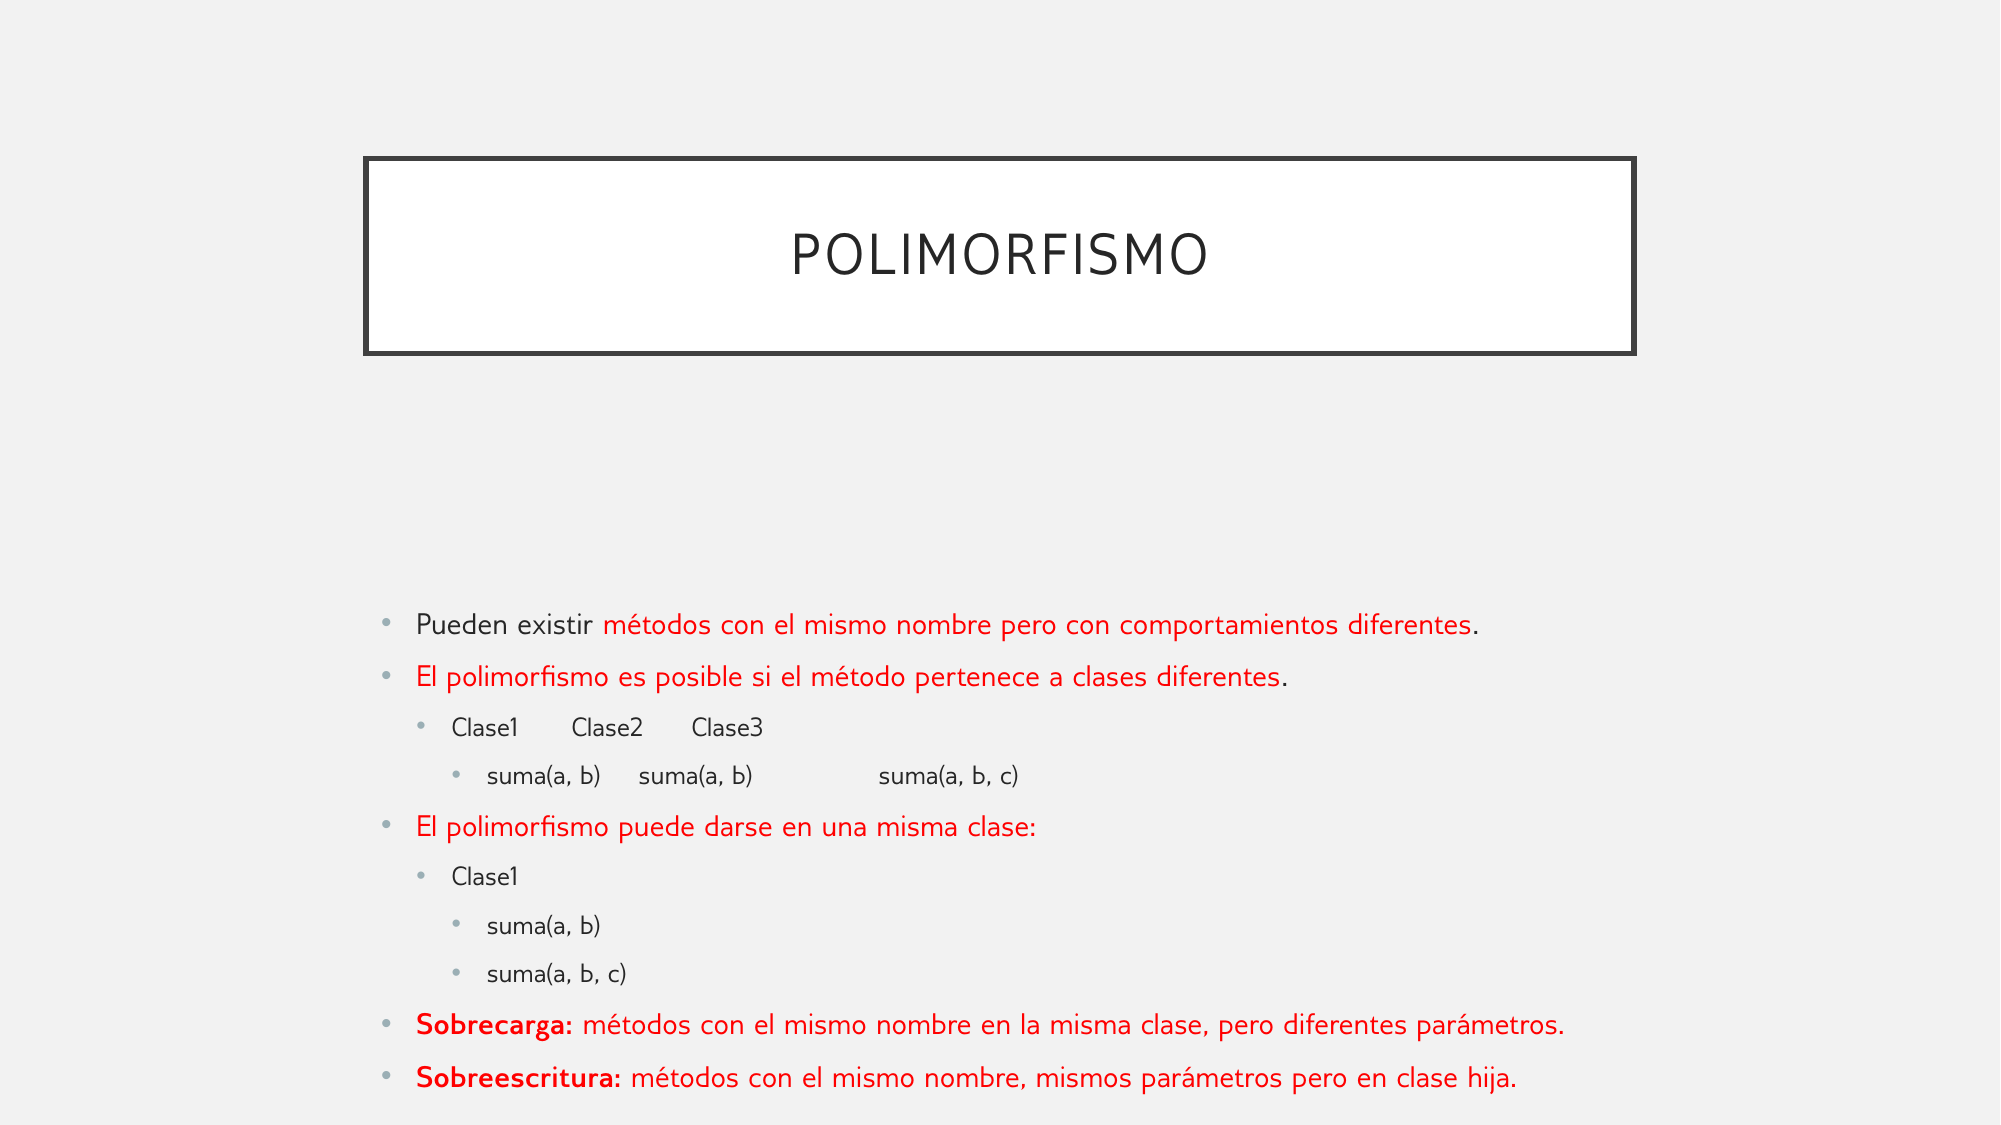

# Polimorfismo
Pueden existir métodos con el mismo nombre pero con comportamientos diferentes.
El polimorfismo es posible si el método pertenece a clases diferentes.
Clase1		Clase2			Clase3
suma(a, b)		    suma(a, b)		    suma(a, b, c)
El polimorfismo puede darse en una misma clase:
Clase1
suma(a, b)
suma(a, b, c)
Sobrecarga: métodos con el mismo nombre en la misma clase, pero diferentes parámetros.
Sobreescritura: métodos con el mismo nombre, mismos parámetros pero en clase hija.